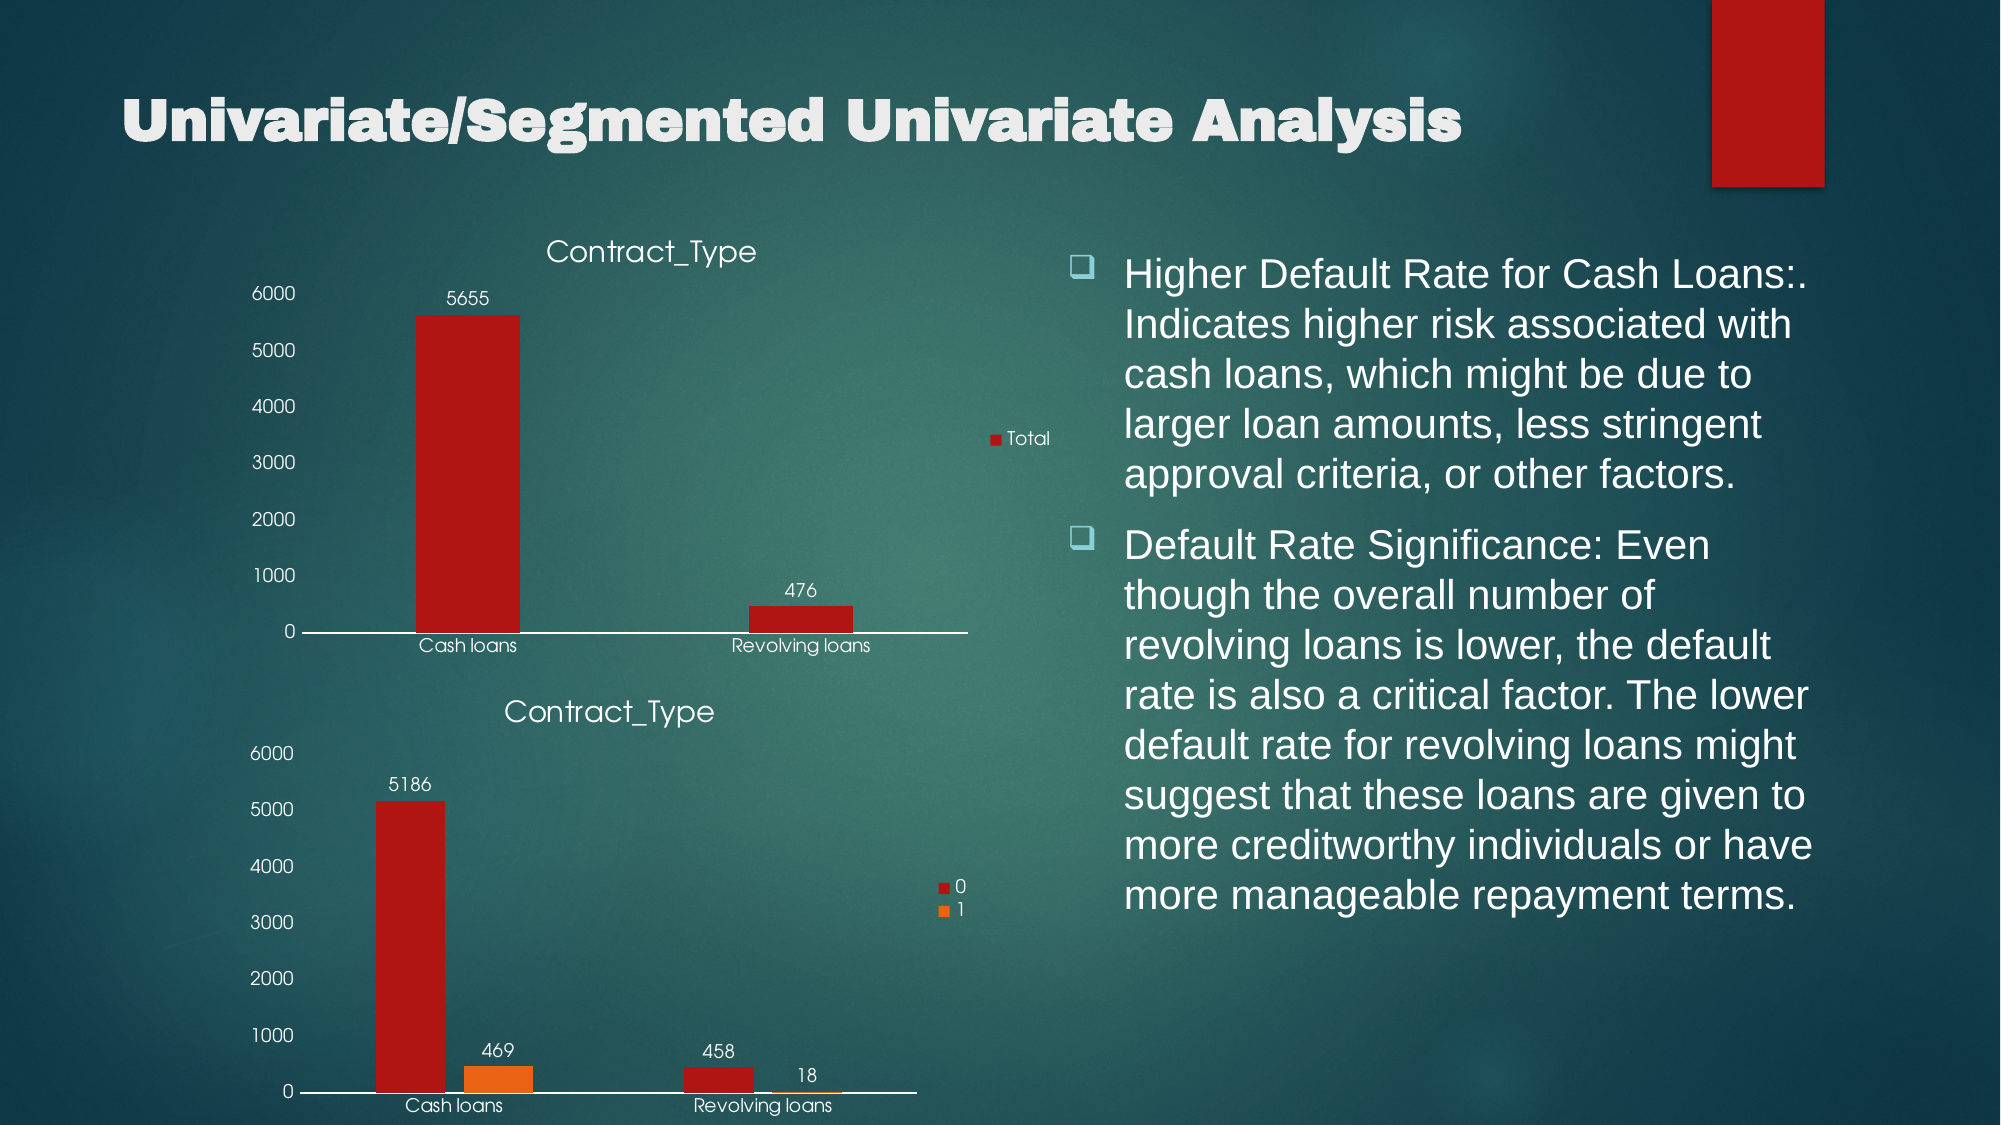

# Univariate/Segmented Univariate Analysis

### Chart: Contract_Type

| Category | Total |
|---|---|
| Cash loans | 5655.0 |
| Revolving loans | 476.0 |
Higher Default Rate for Cash Loans:. Indicates higher risk associated with cash loans, which might be due to larger loan amounts, less stringent approval criteria, or other factors.
Default Rate Significance: Even though the overall number of revolving loans is lower, the default rate is also a critical factor. The lower default rate for revolving loans might suggest that these loans are given to more creditworthy individuals or have more manageable repayment terms.

### Chart: Contract_Type

| Category | 0 | 1 |
|---|---|---|
| Cash loans | 5186.0 | 469.0 |
| Revolving loans | 458.0 | 18.0 |